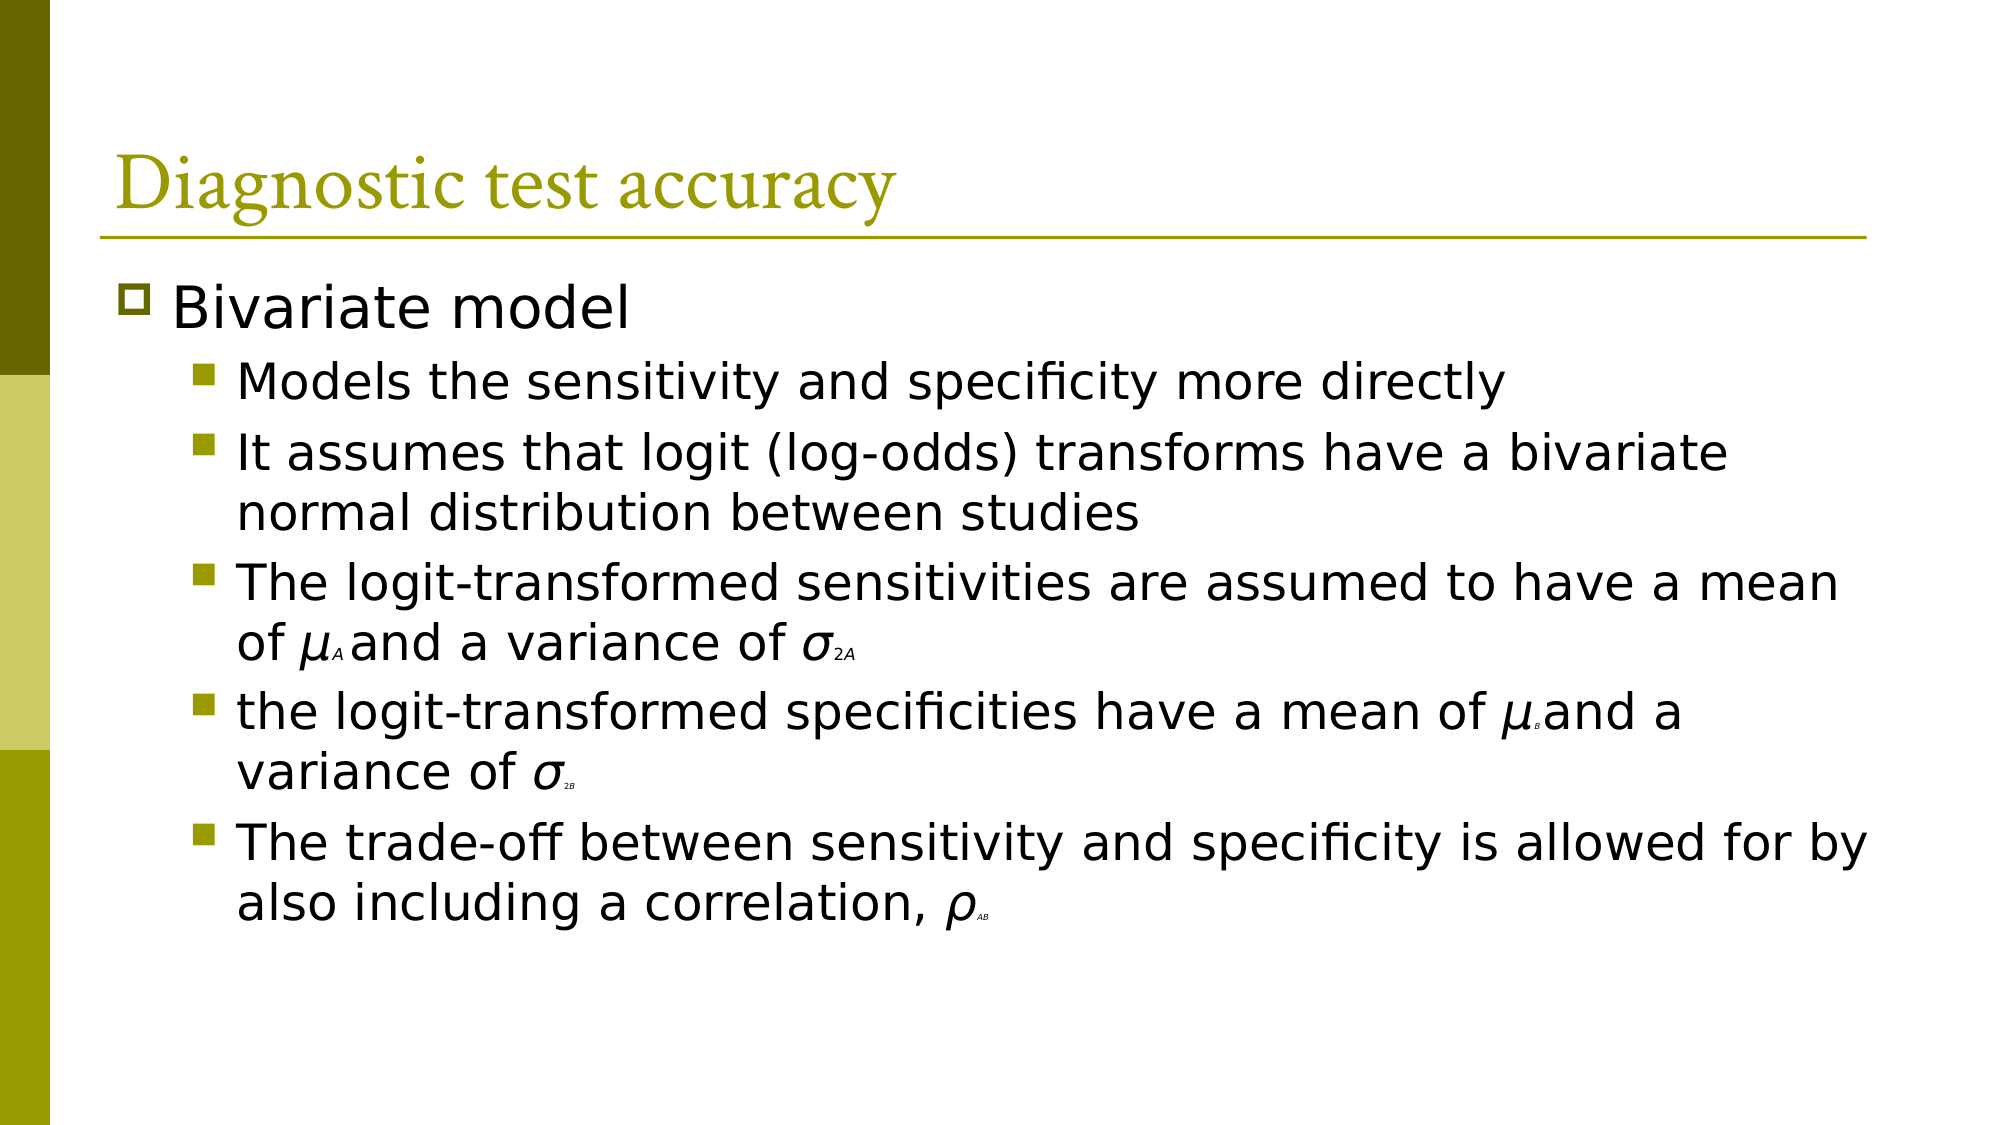

# Diagnostic test accuracy
Bivariate model
Models the sensitivity and specificity more directly
It assumes that logit (log-odds) transforms have a bivariate normal distribution between studies
The logit-transformed sensitivities are assumed to have a mean of μA and a variance of σ2A
the logit-transformed specificities have a mean of μB and a variance of σ2B
The trade-off between sensitivity and specificity is allowed for by also including a correlation, ρAB